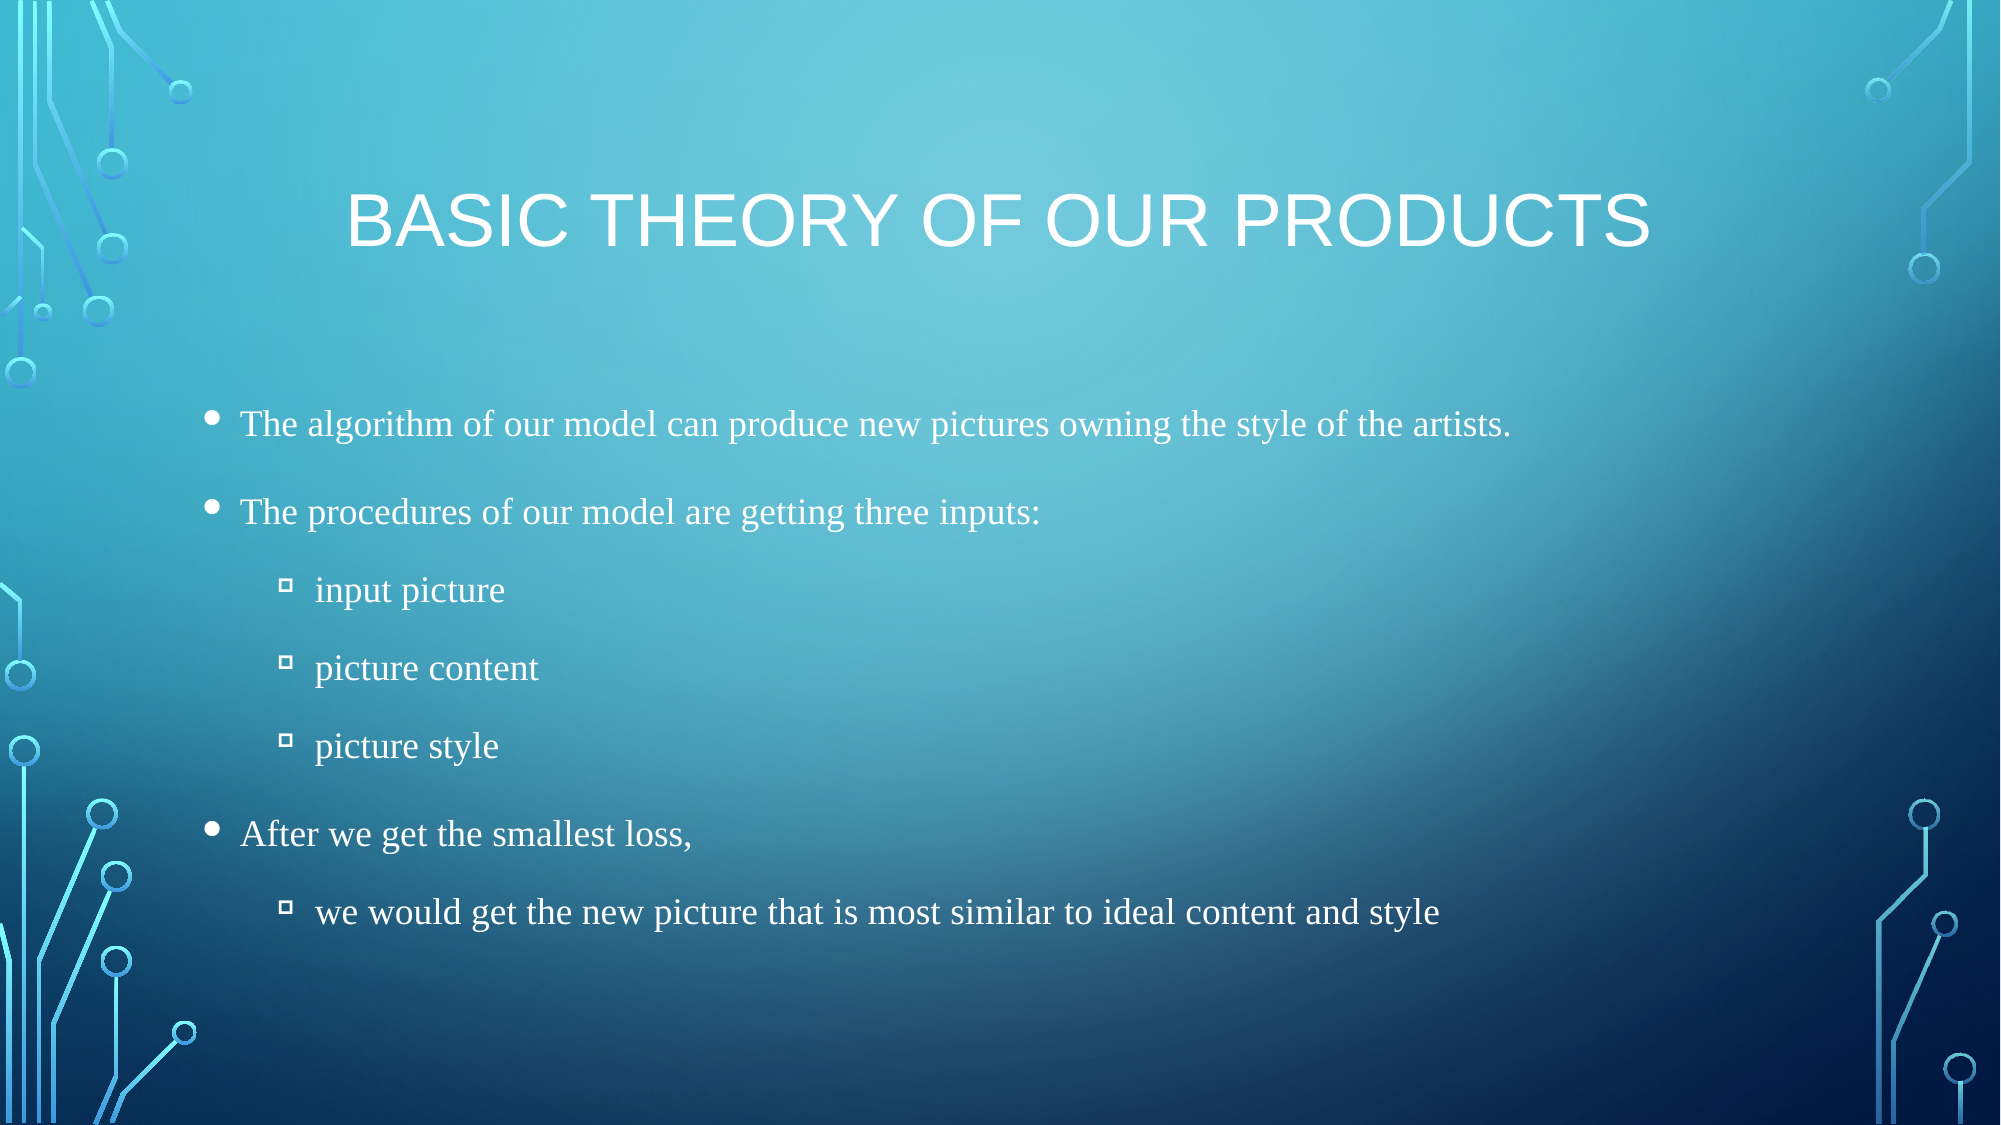

# Basic theory of our products
The algorithm of our model can produce new pictures owning the style of the artists.
The procedures of our model are getting three inputs:
input picture
picture content
picture style
After we get the smallest loss,
we would get the new picture that is most similar to ideal content and style